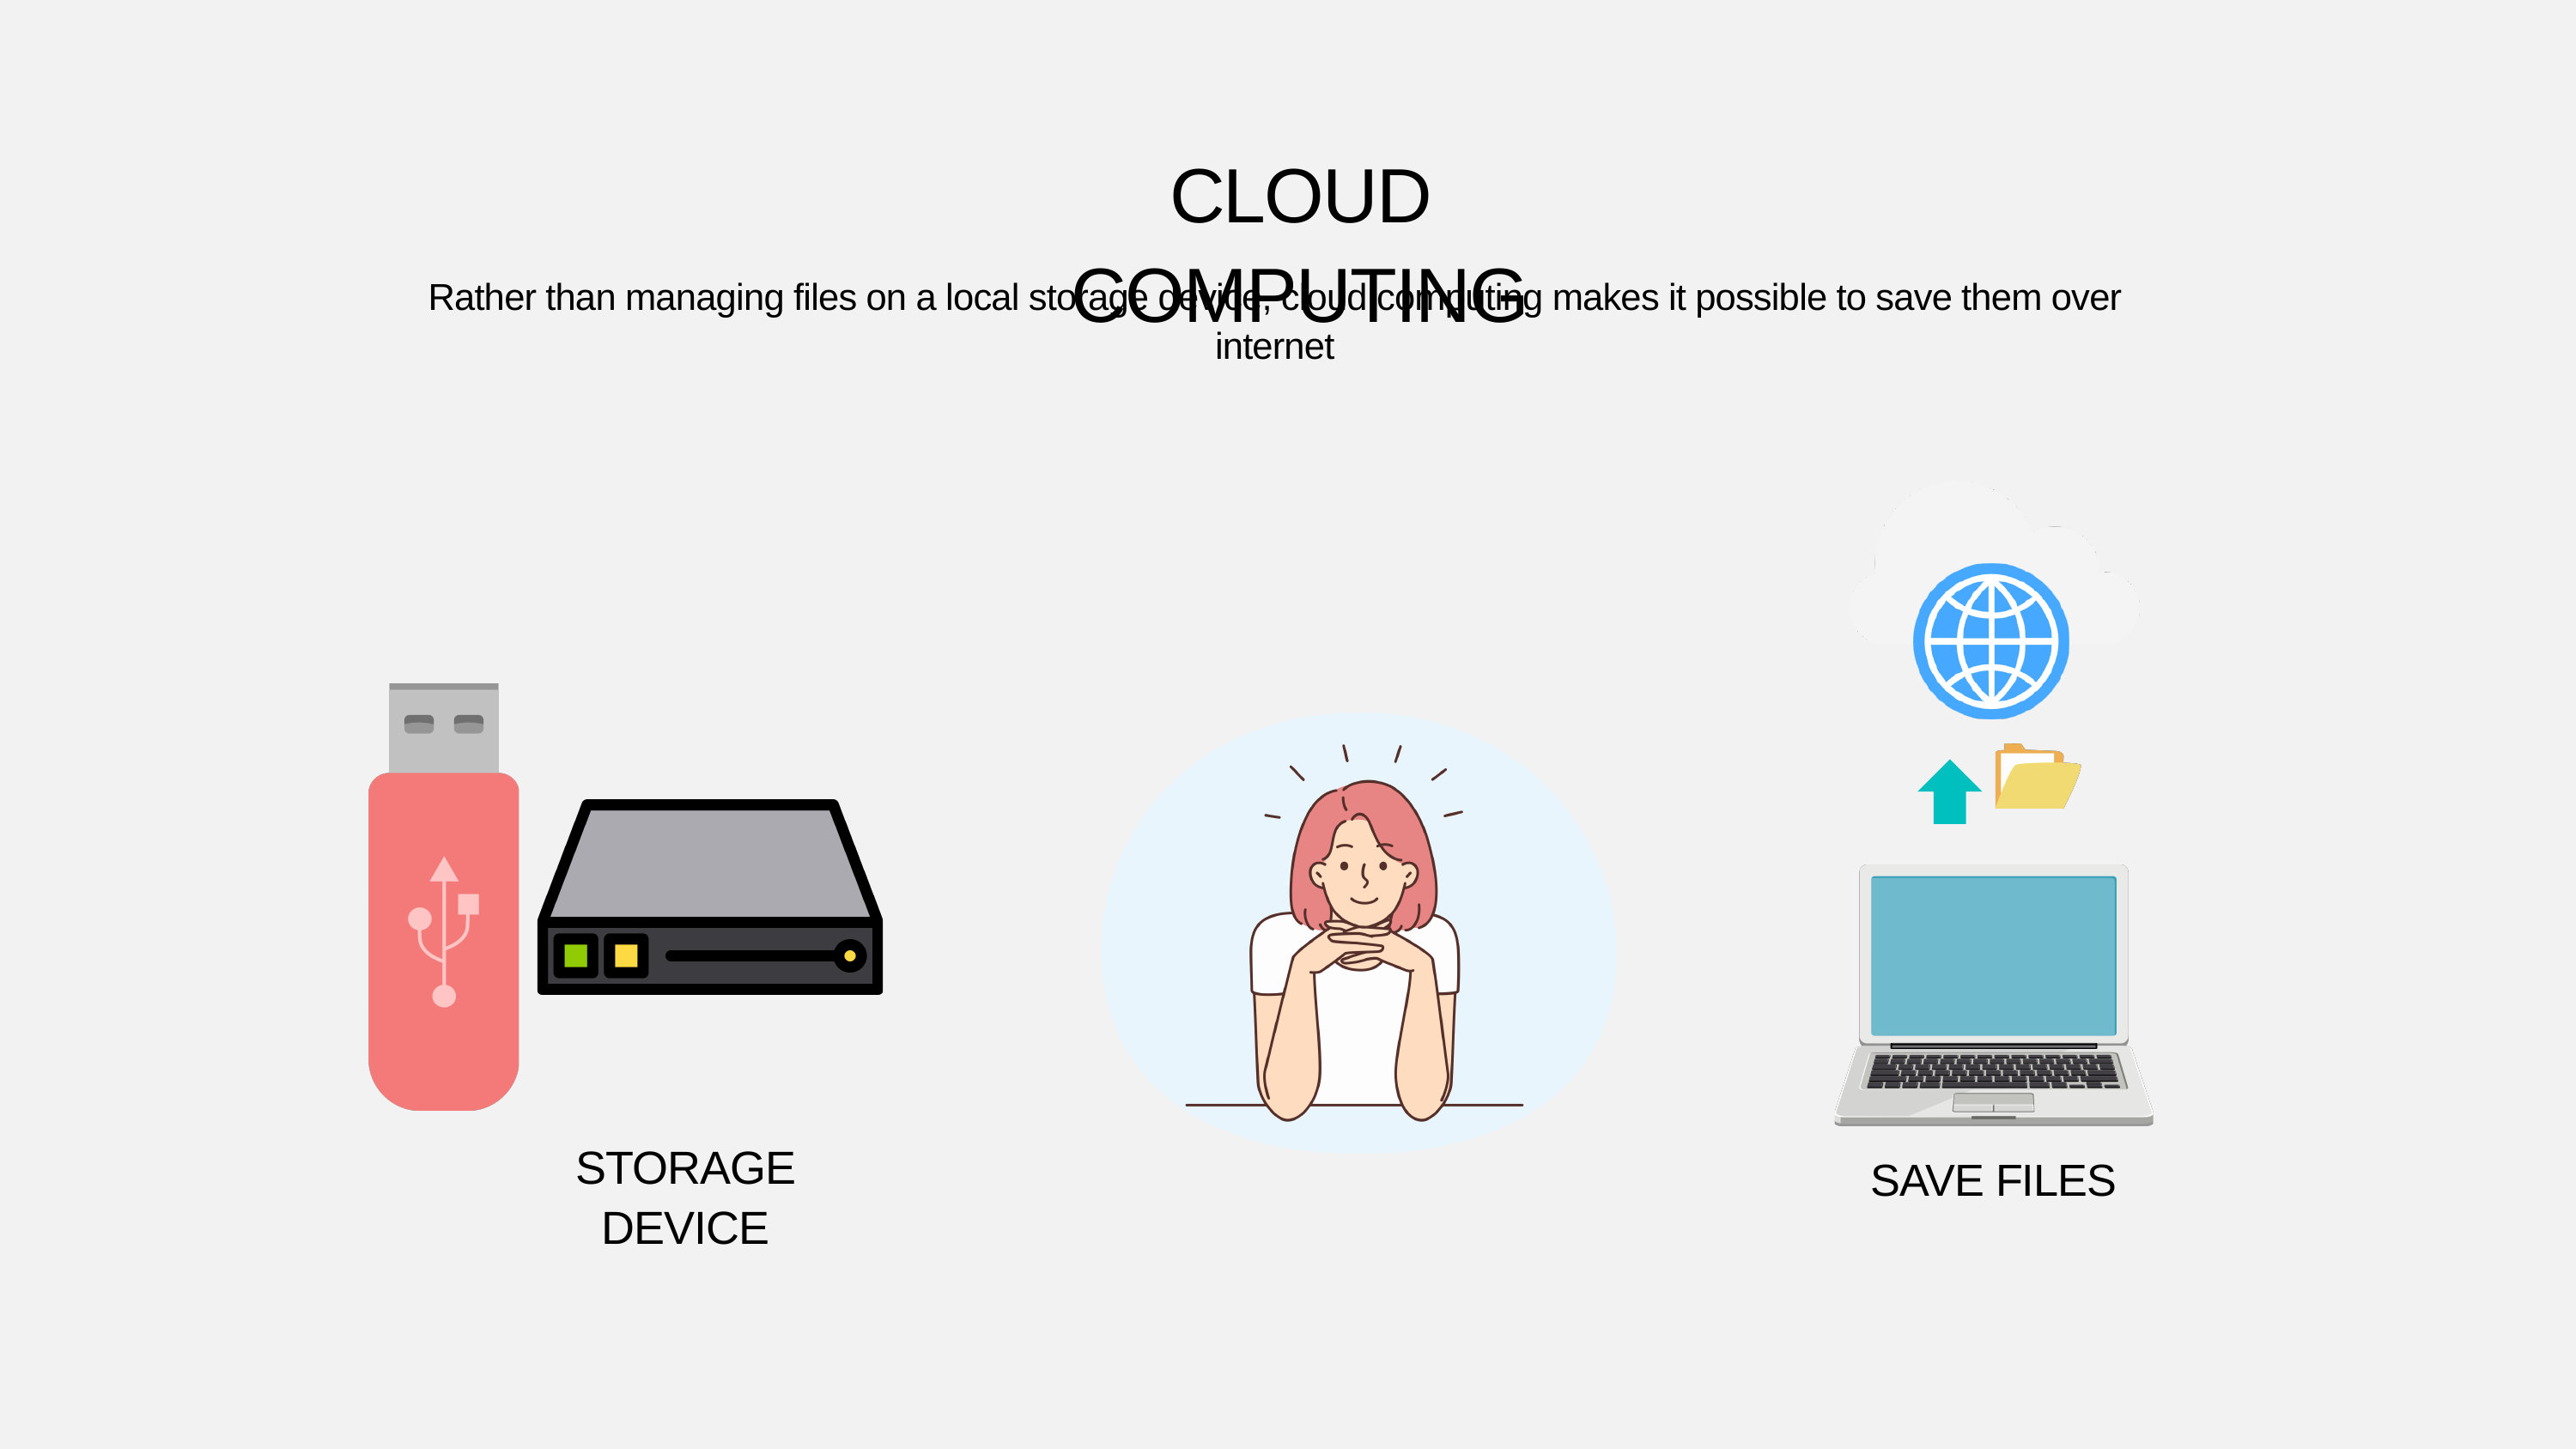

CLOUD COMPUTING
Rather than managing files on a local storage device, cloud computing makes it possible to save them over internet

STORAGE DEVICE
SAVE FILES